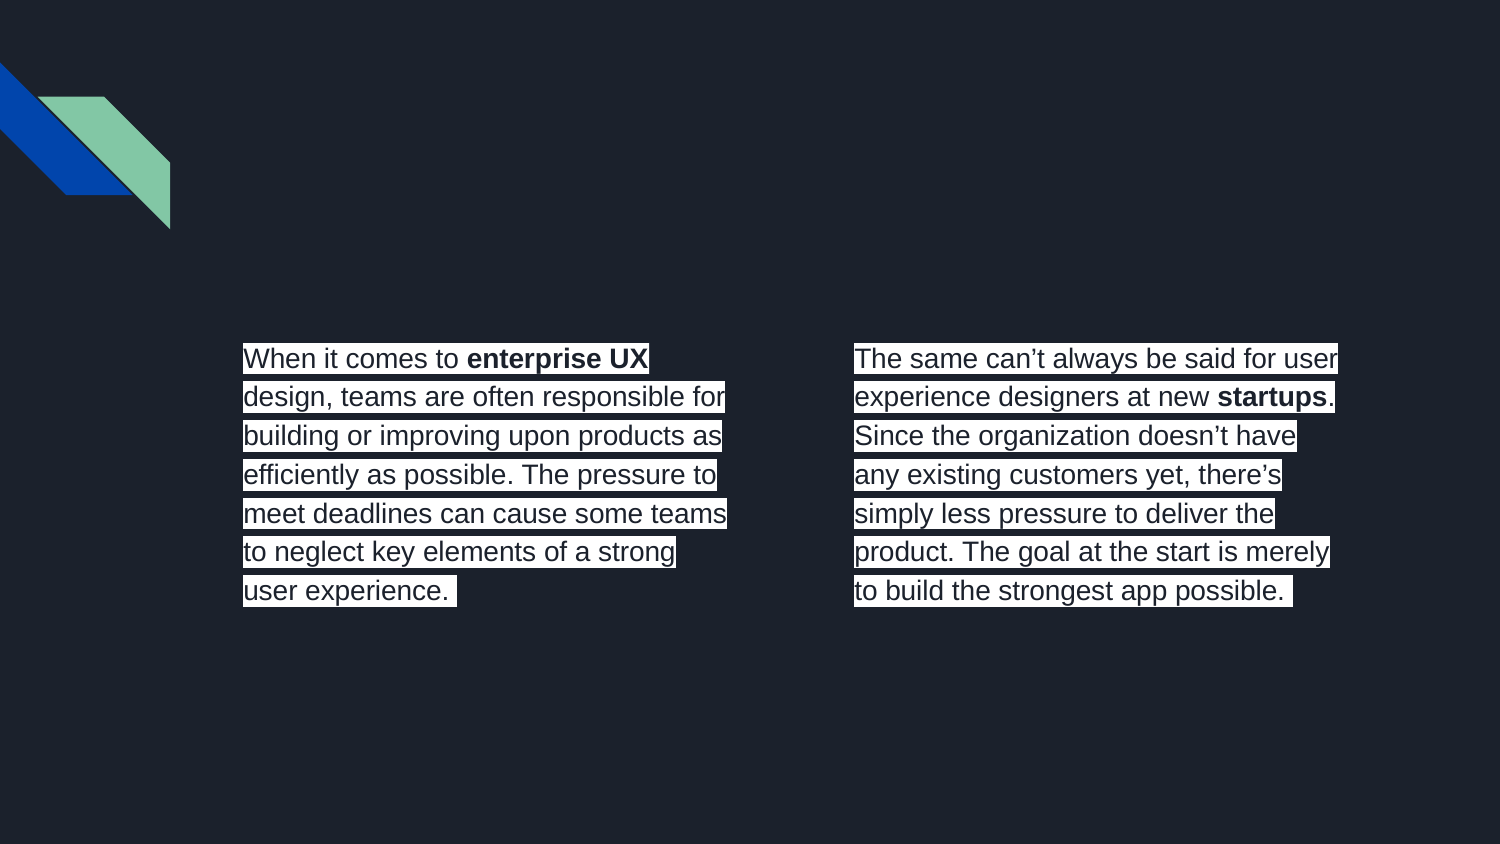

# Enterprise UX Design vs. Startup UX Design
When it comes to enterprise UX design, teams are often responsible for building or improving upon products as efficiently as possible. The pressure to meet deadlines can cause some teams to neglect key elements of a strong user experience.
The same can’t always be said for user experience designers at new startups. Since the organization doesn’t have any existing customers yet, there’s simply less pressure to deliver the product. The goal at the start is merely to build the strongest app possible.